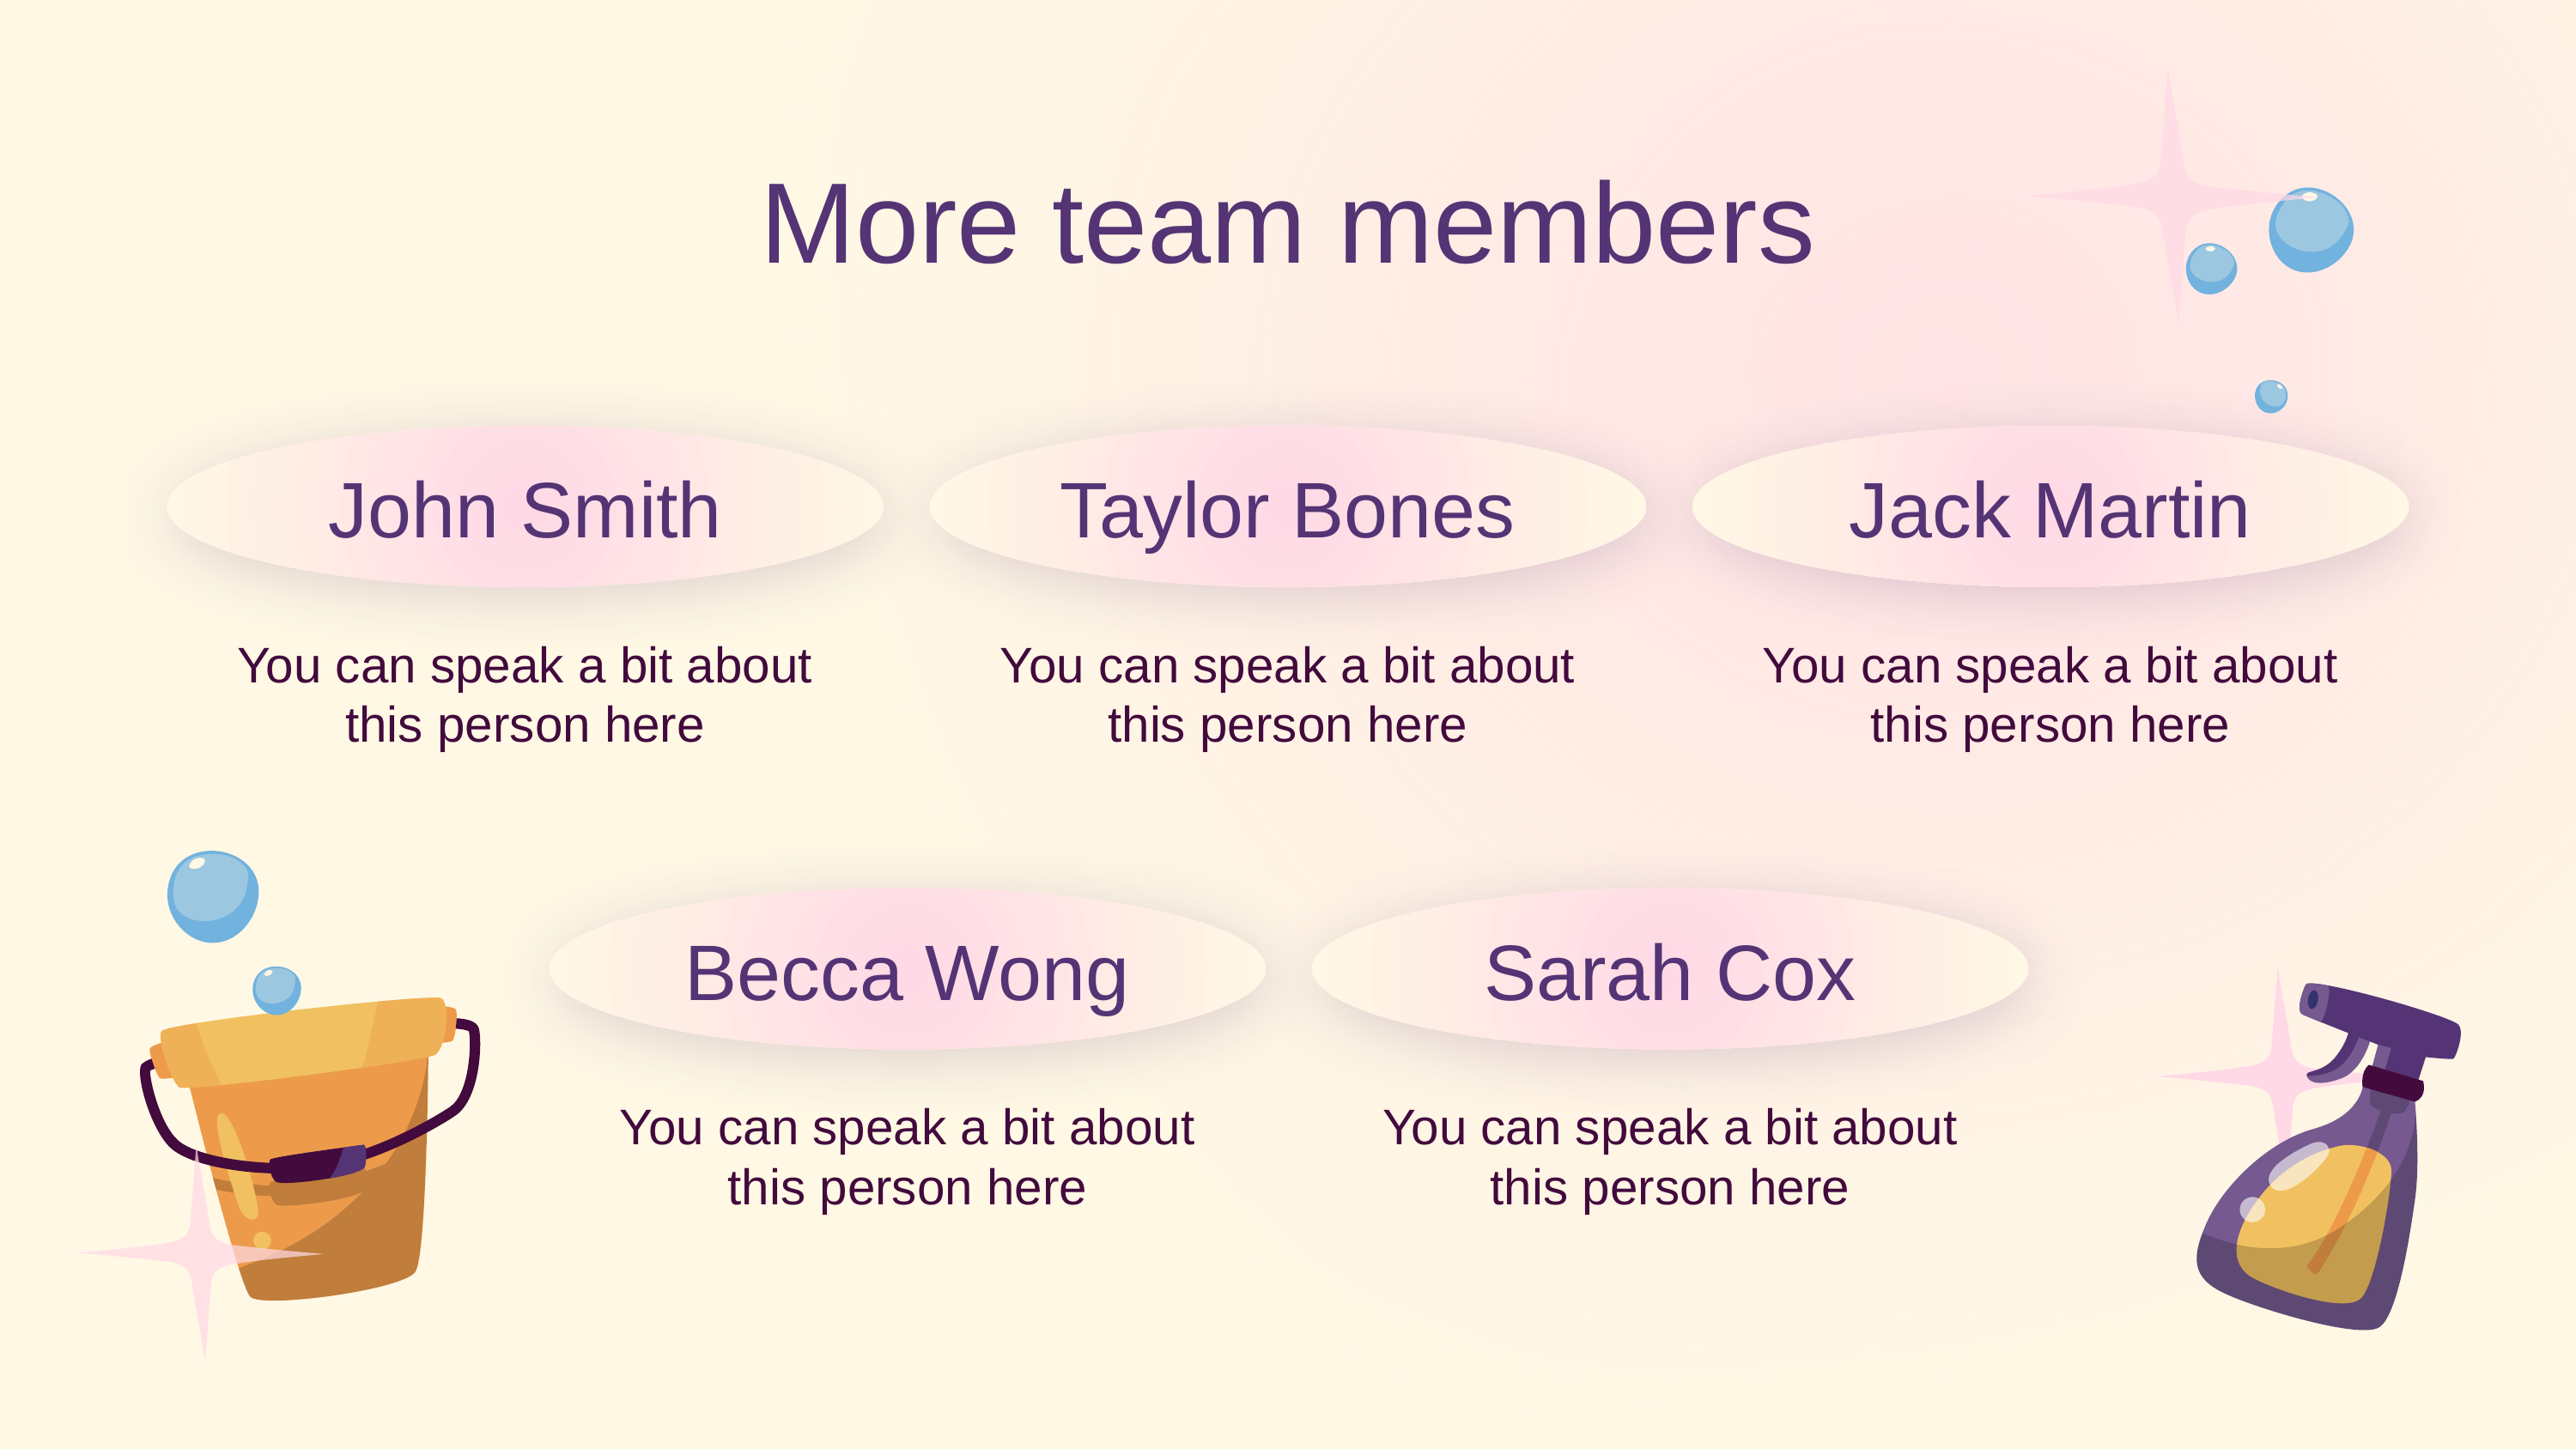

More team members

John Smith
Taylor Bones
Jack Martin
You can speak a bit about this person here
You can speak a bit about this person here
You can speak a bit about this person here

# Becca Wong
Sarah Cox

You can speak a bit about this person here
You can speak a bit about this person here